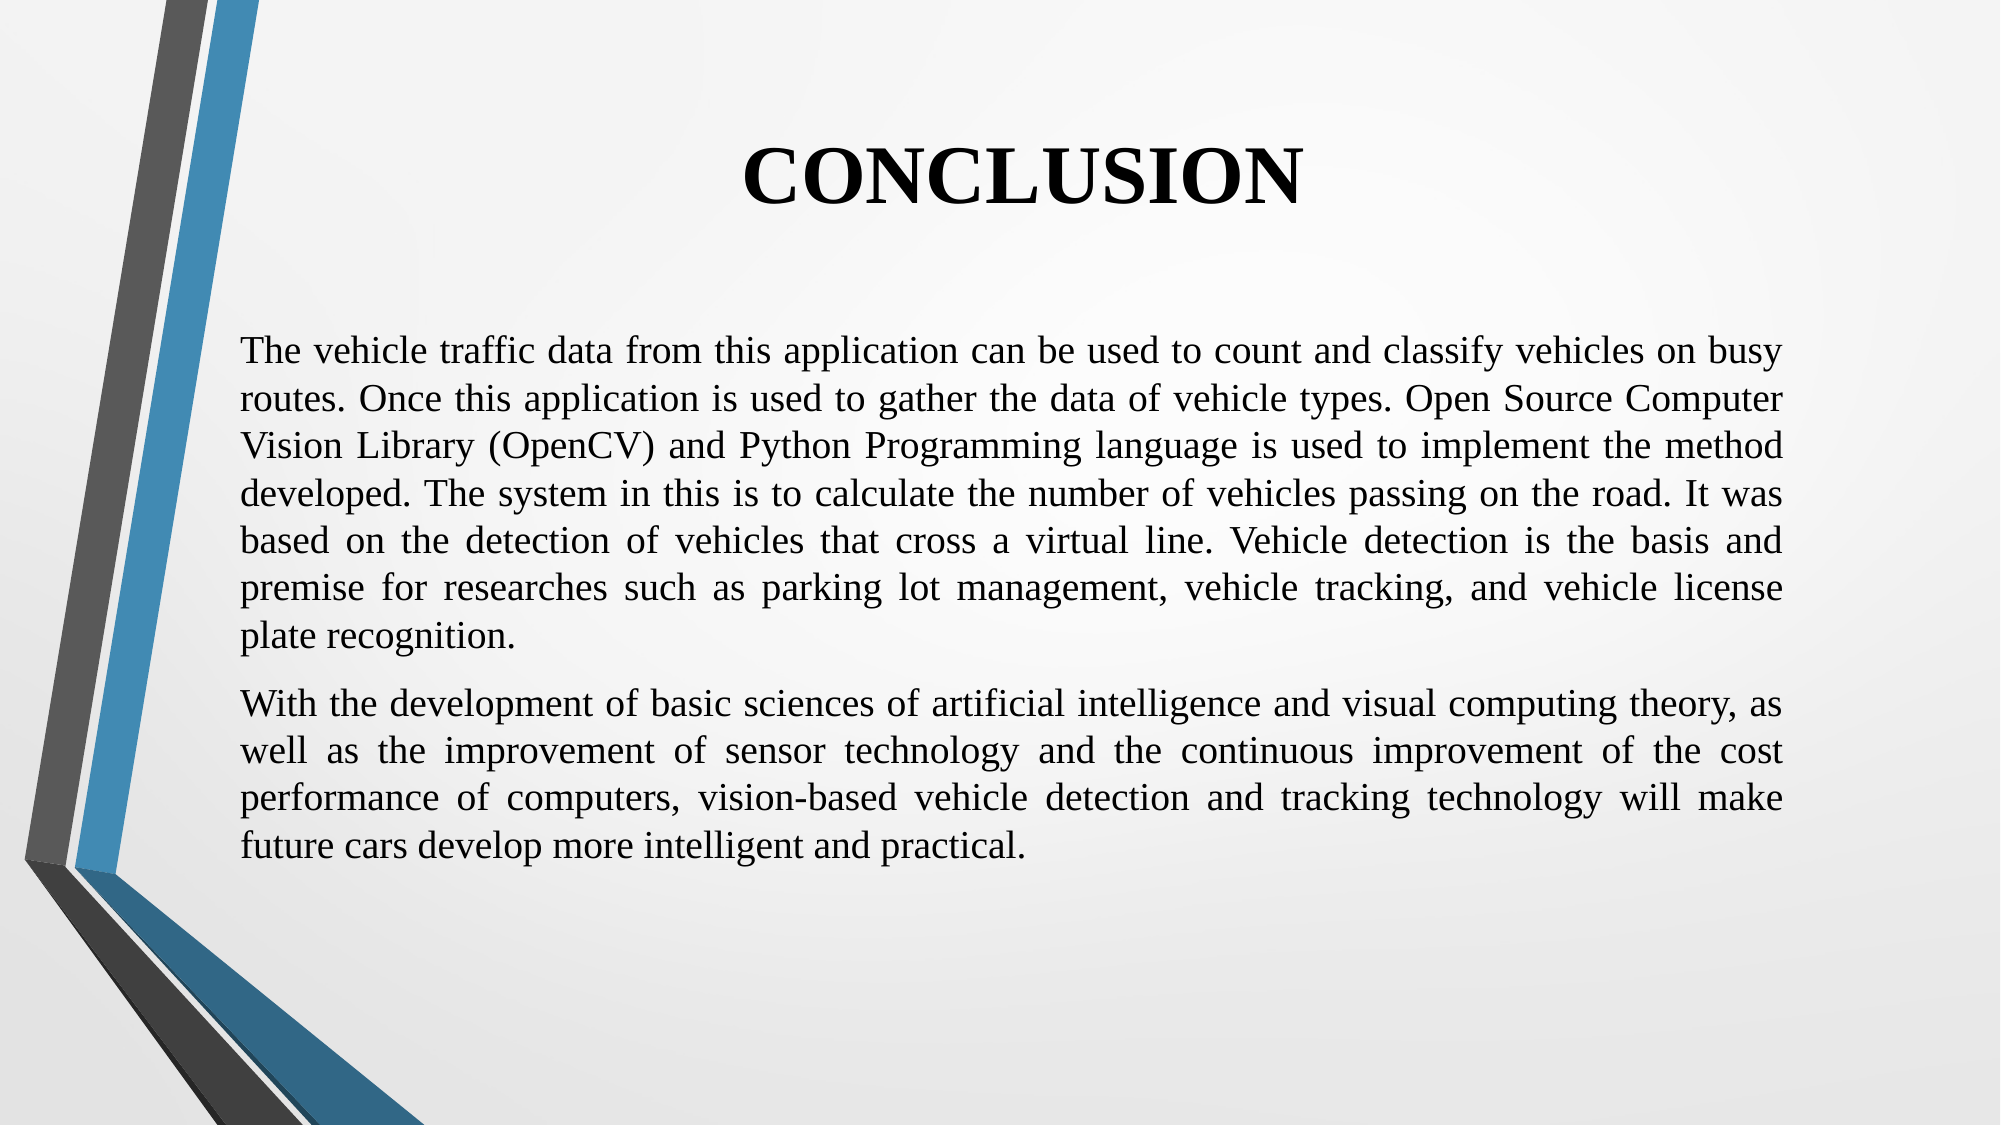

# CONCLUSION
The vehicle traffic data from this application can be used to count and classify vehicles on busy routes. Once this application is used to gather the data of vehicle types. Open Source Computer Vision Library (OpenCV) and Python Programming language is used to implement the method developed. The system in this is to calculate the number of vehicles passing on the road. It was based on the detection of vehicles that cross a virtual line. Vehicle detection is the basis and premise for researches such as parking lot management, vehicle tracking, and vehicle license plate recognition.
With the development of basic sciences of artificial intelligence and visual computing theory, as well as the improvement of sensor technology and the continuous improvement of the cost performance of computers, vision-based vehicle detection and tracking technology will make future cars develop more intelligent and practical.